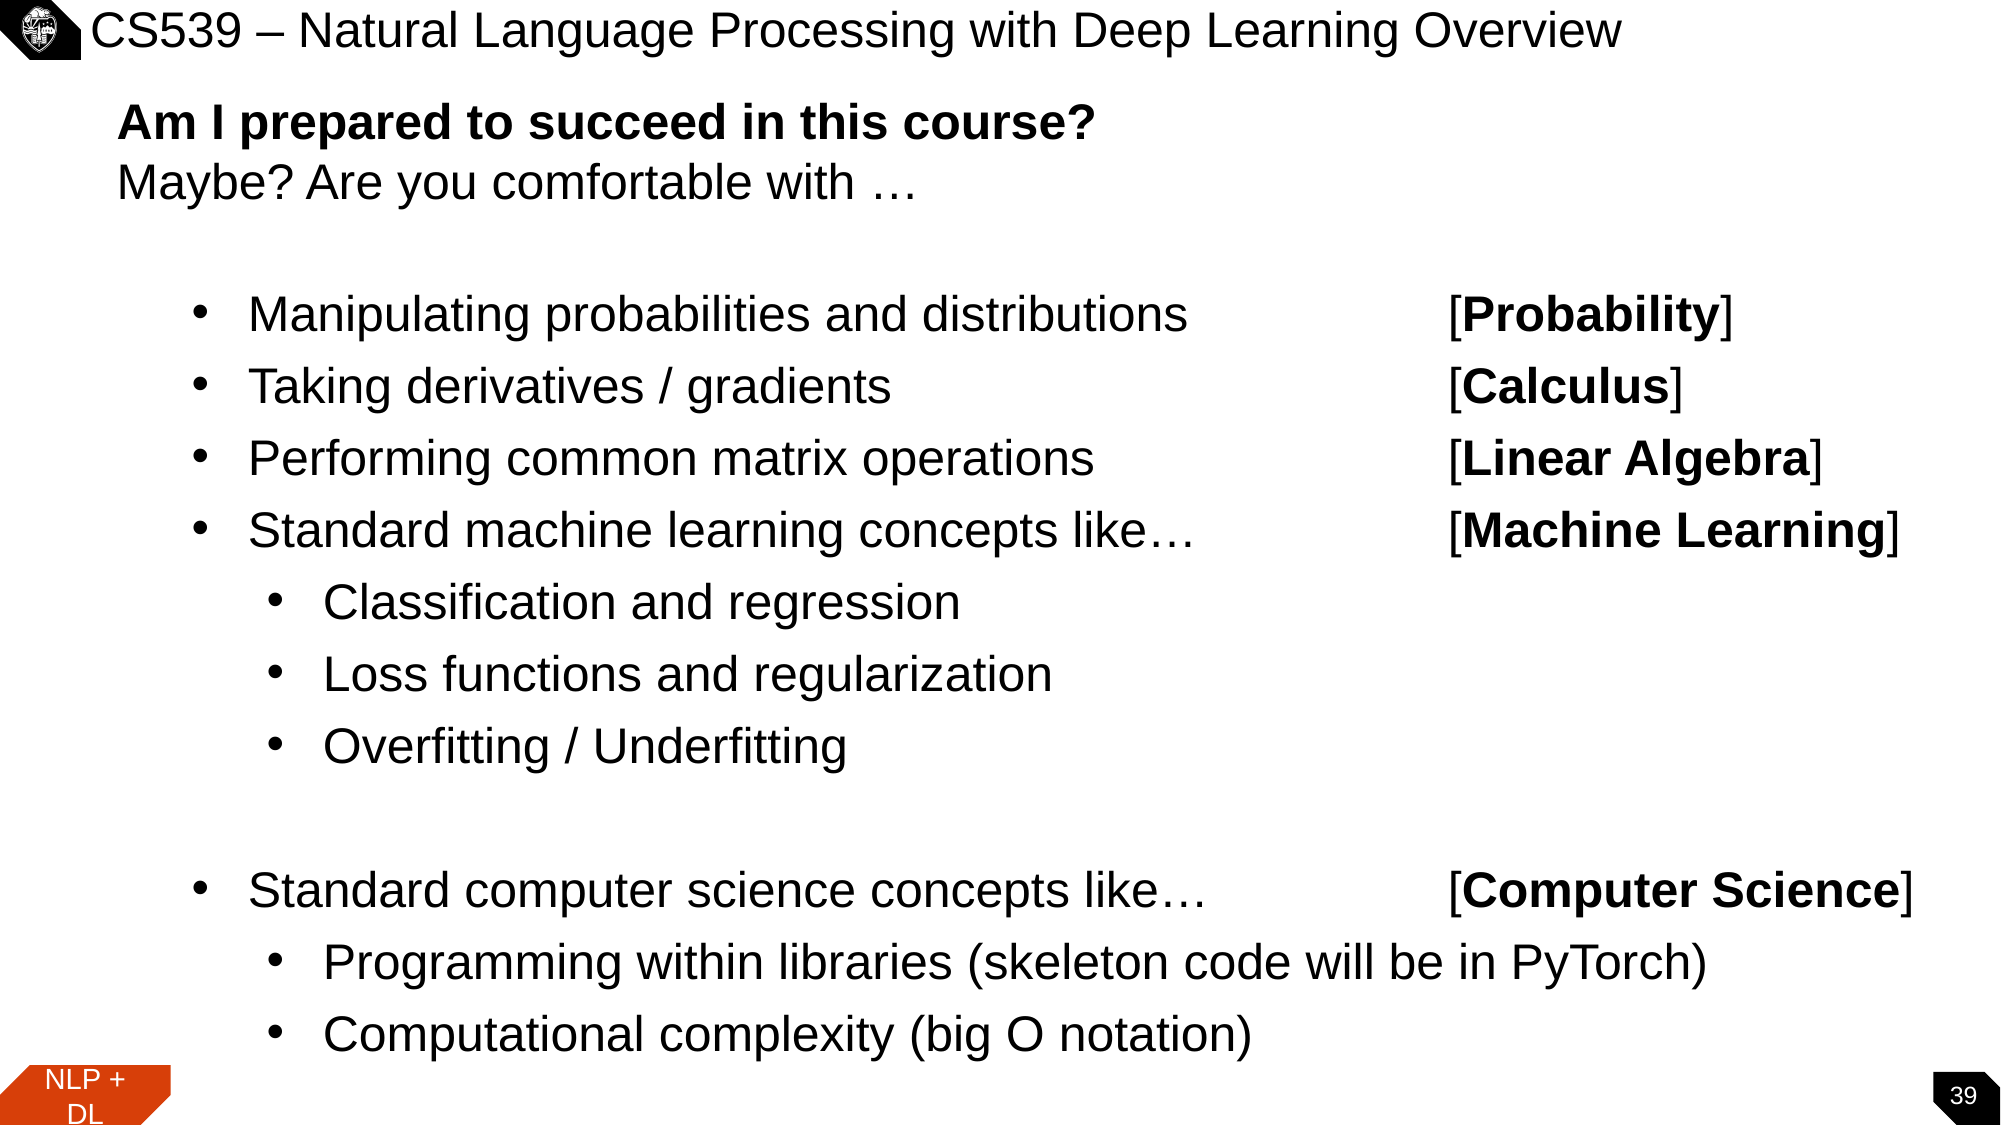

# CS539 – Natural Language Processing with Deep Learning Overview
Am I prepared to succeed in this course?
Maybe? Are you comfortable with …

Manipulating probabilities and distributions  		[Probability]
Taking derivatives / gradients				[Calculus]
Performing common matrix operations			[Linear Algebra]
Standard machine learning concepts like…		[Machine Learning]
Classification and regression
Loss functions and regularization
Overfitting / Underfitting

Standard computer science concepts like…		[Computer Science]
Programming within libraries (skeleton code will be in PyTorch)
Computational complexity (big O notation)

39